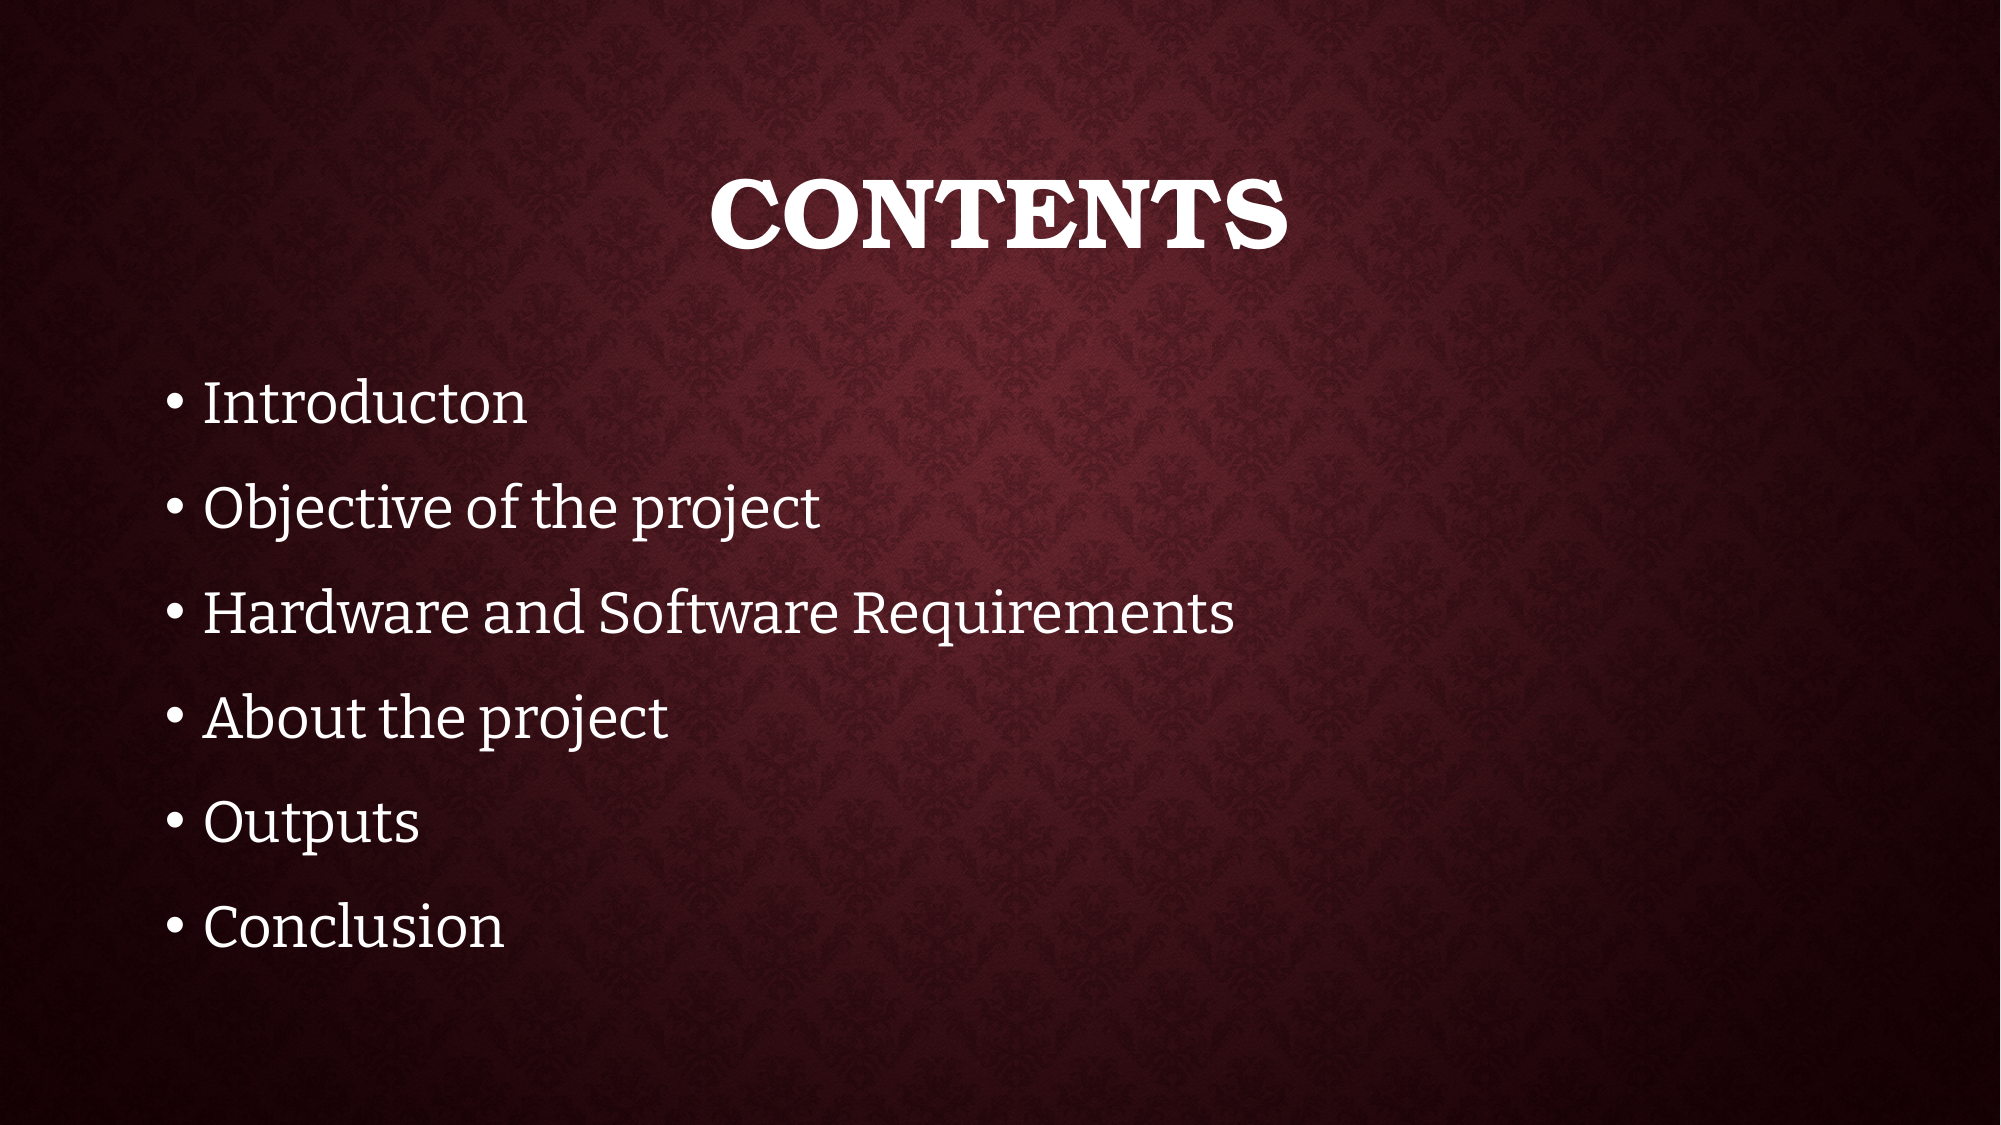

# contents
Introducton
Objective of the project
Hardware and Software Requirements
About the project
Outputs
Conclusion